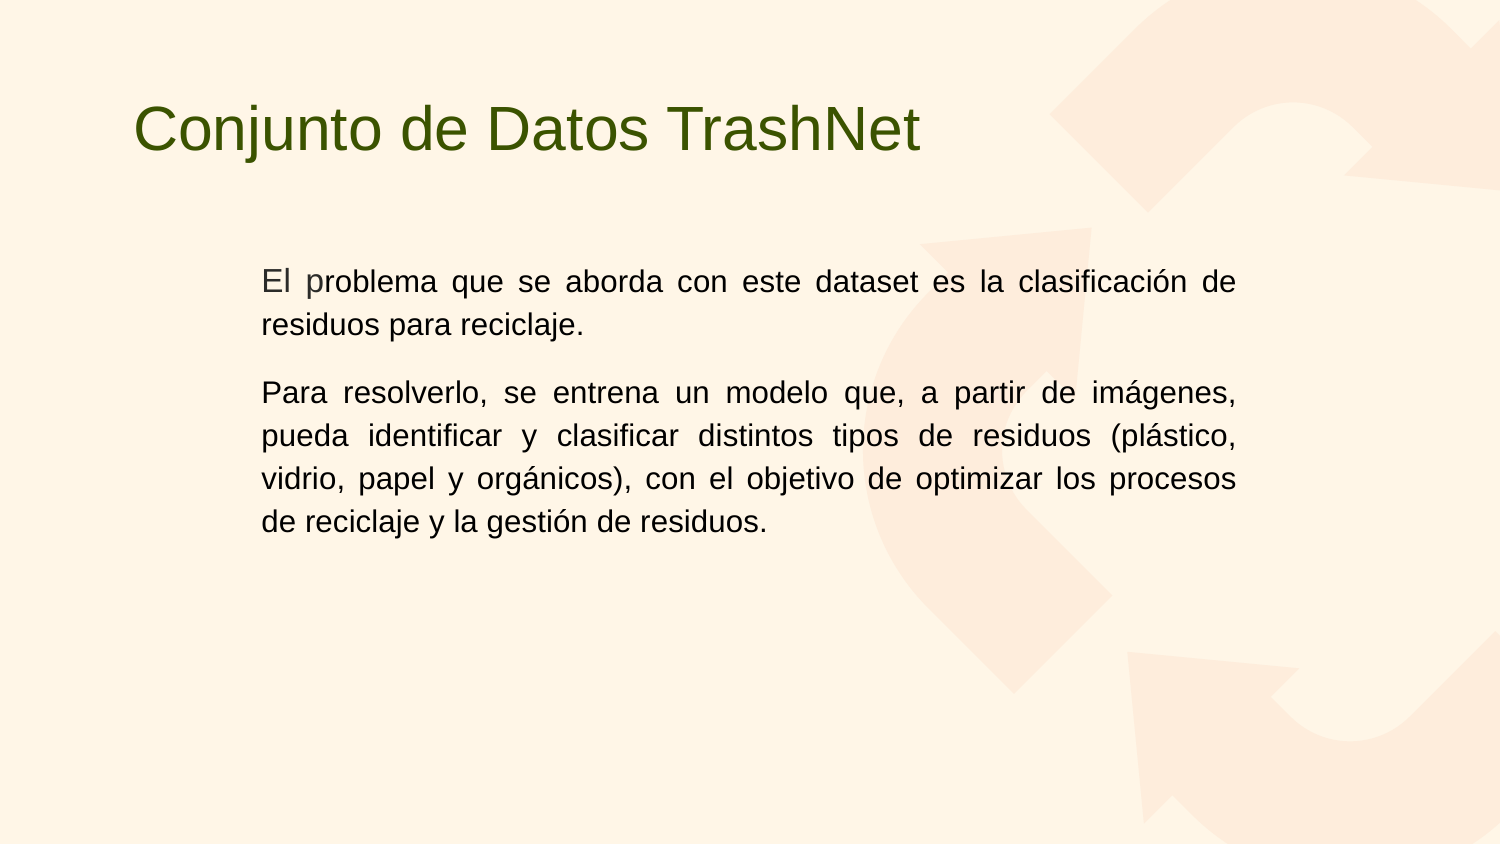

# Conjunto de Datos TrashNet
El problema que se aborda con este dataset es la clasificación de residuos para reciclaje.
Para resolverlo, se entrena un modelo que, a partir de imágenes, pueda identificar y clasificar distintos tipos de residuos (plástico, vidrio, papel y orgánicos), con el objetivo de optimizar los procesos de reciclaje y la gestión de residuos.